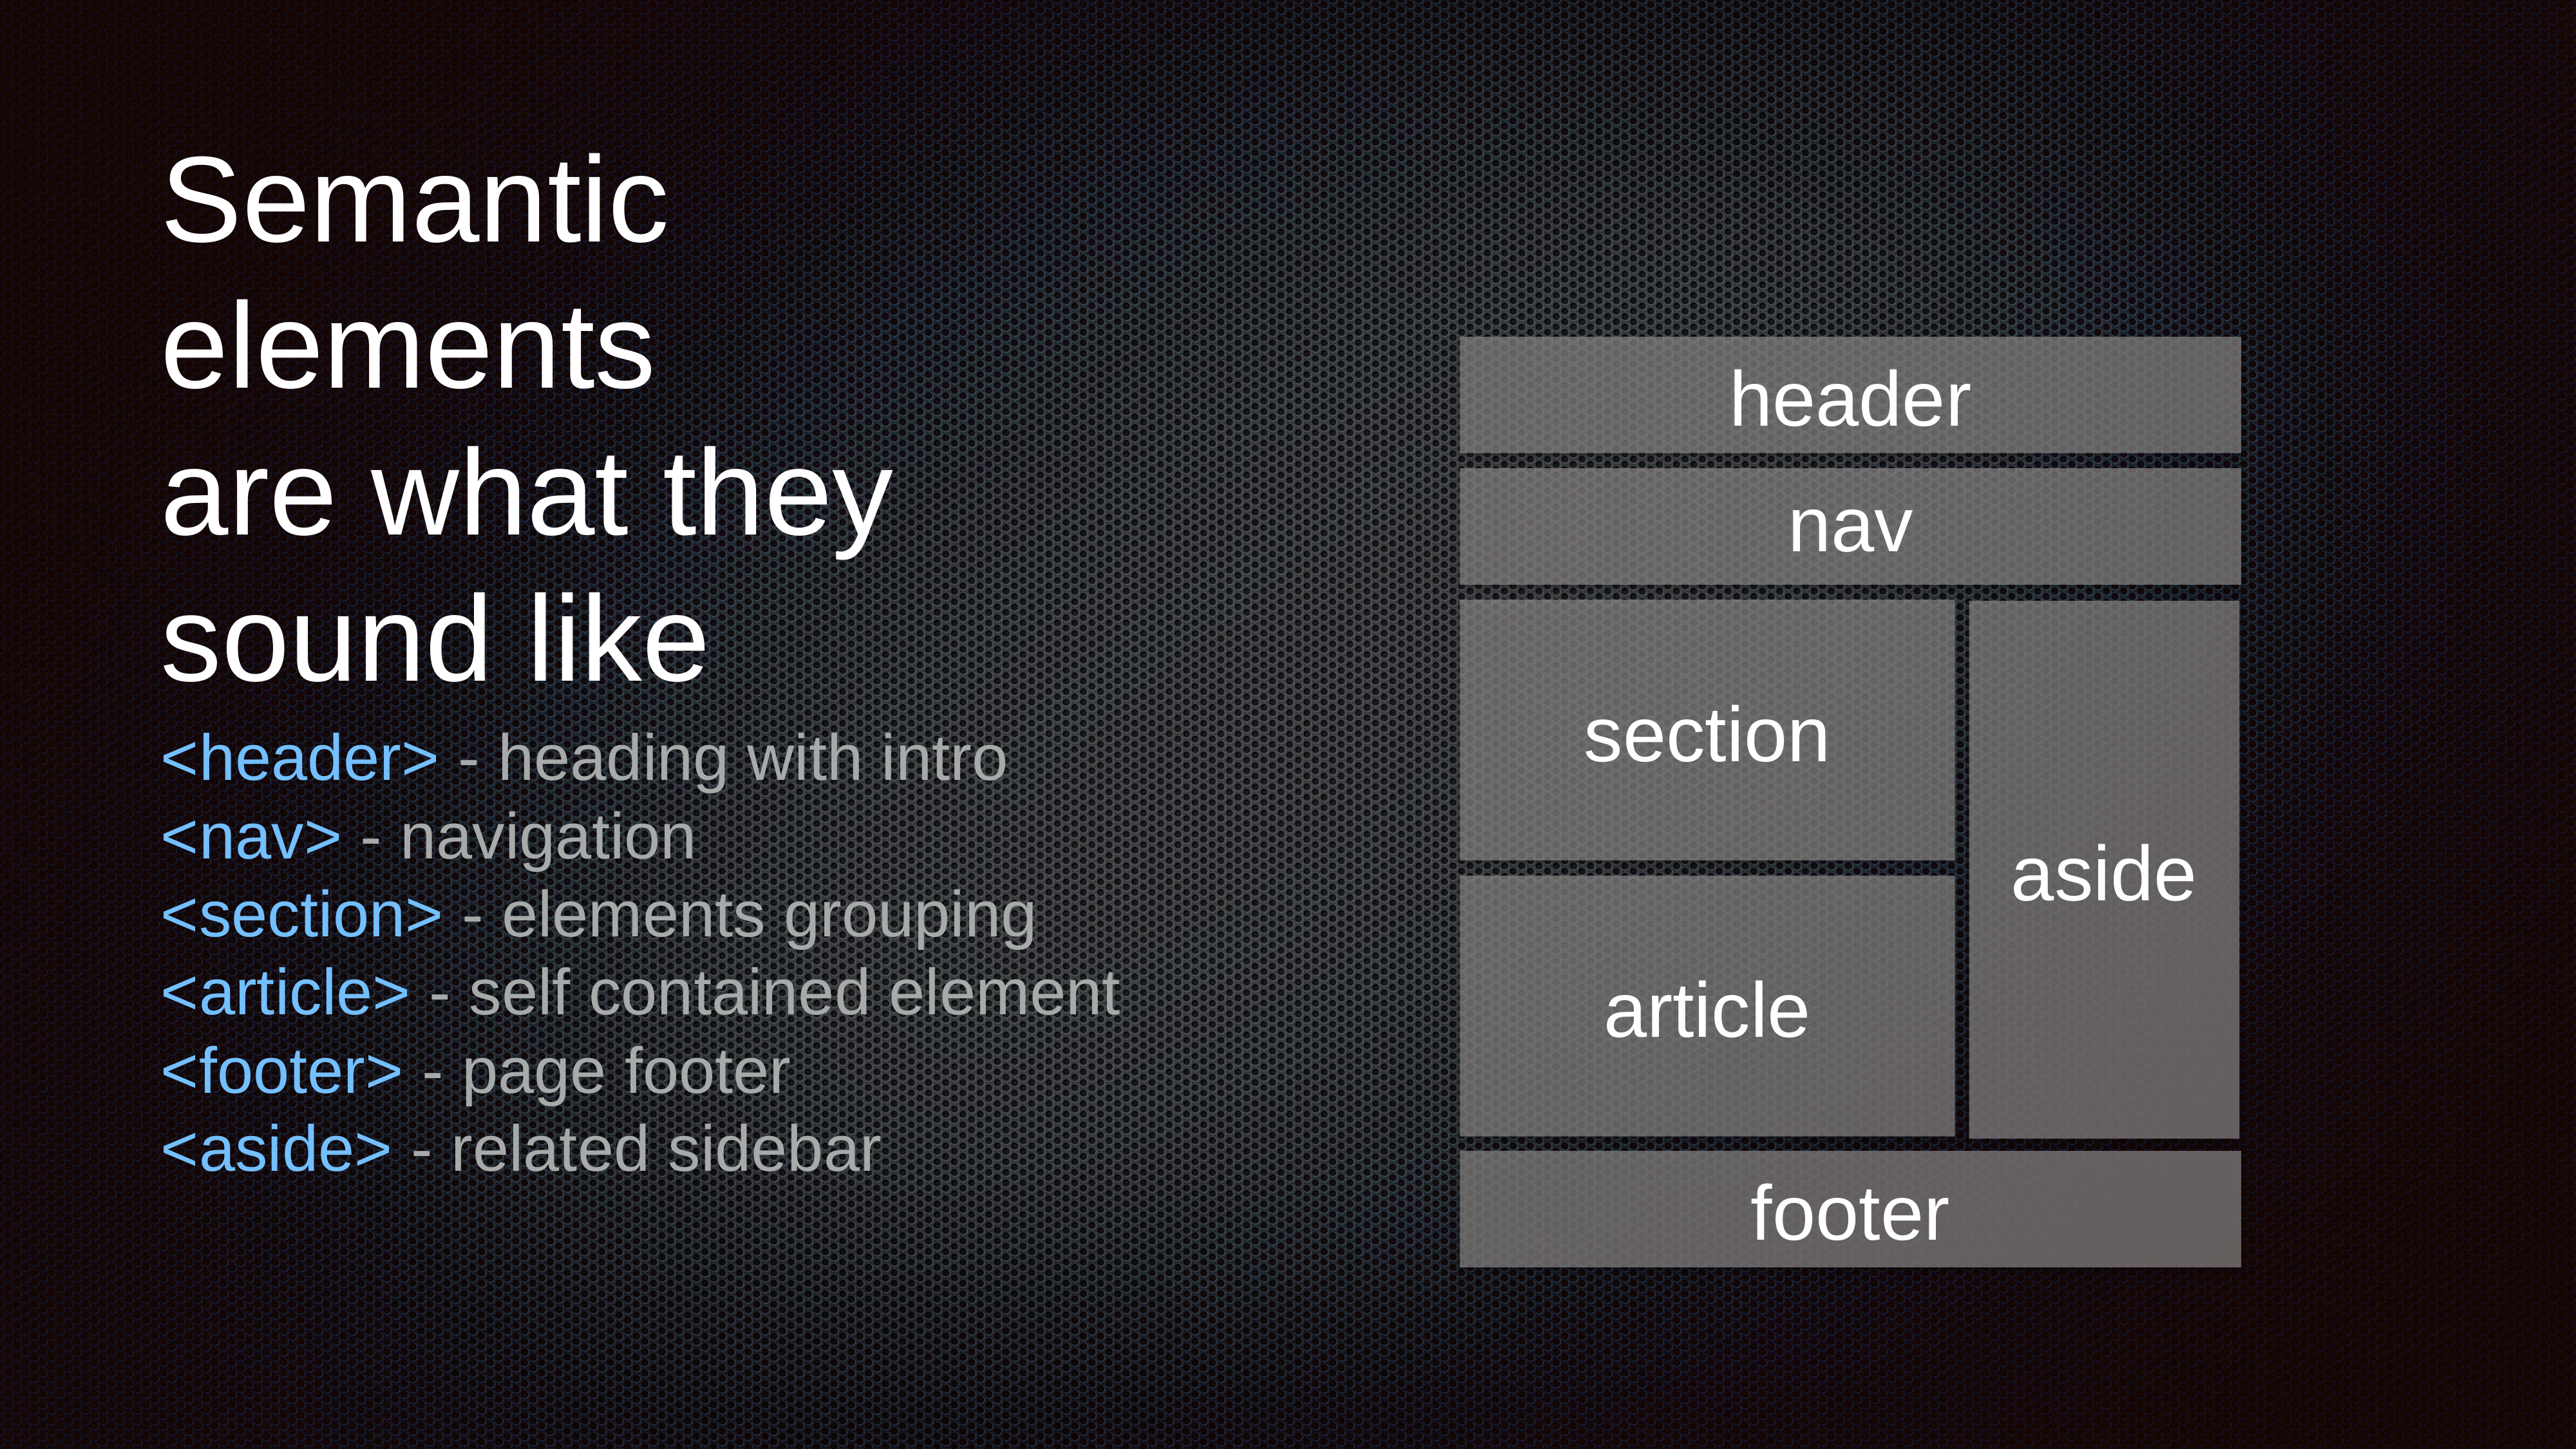

# Semantic elements
are what they sound like

header

nav

section
<header> - heading with intro
<nav> - navigation
<section> - elements grouping
<article> - self contained element
<footer> - page footer
<aside> - related sidebar
aside

article

footer